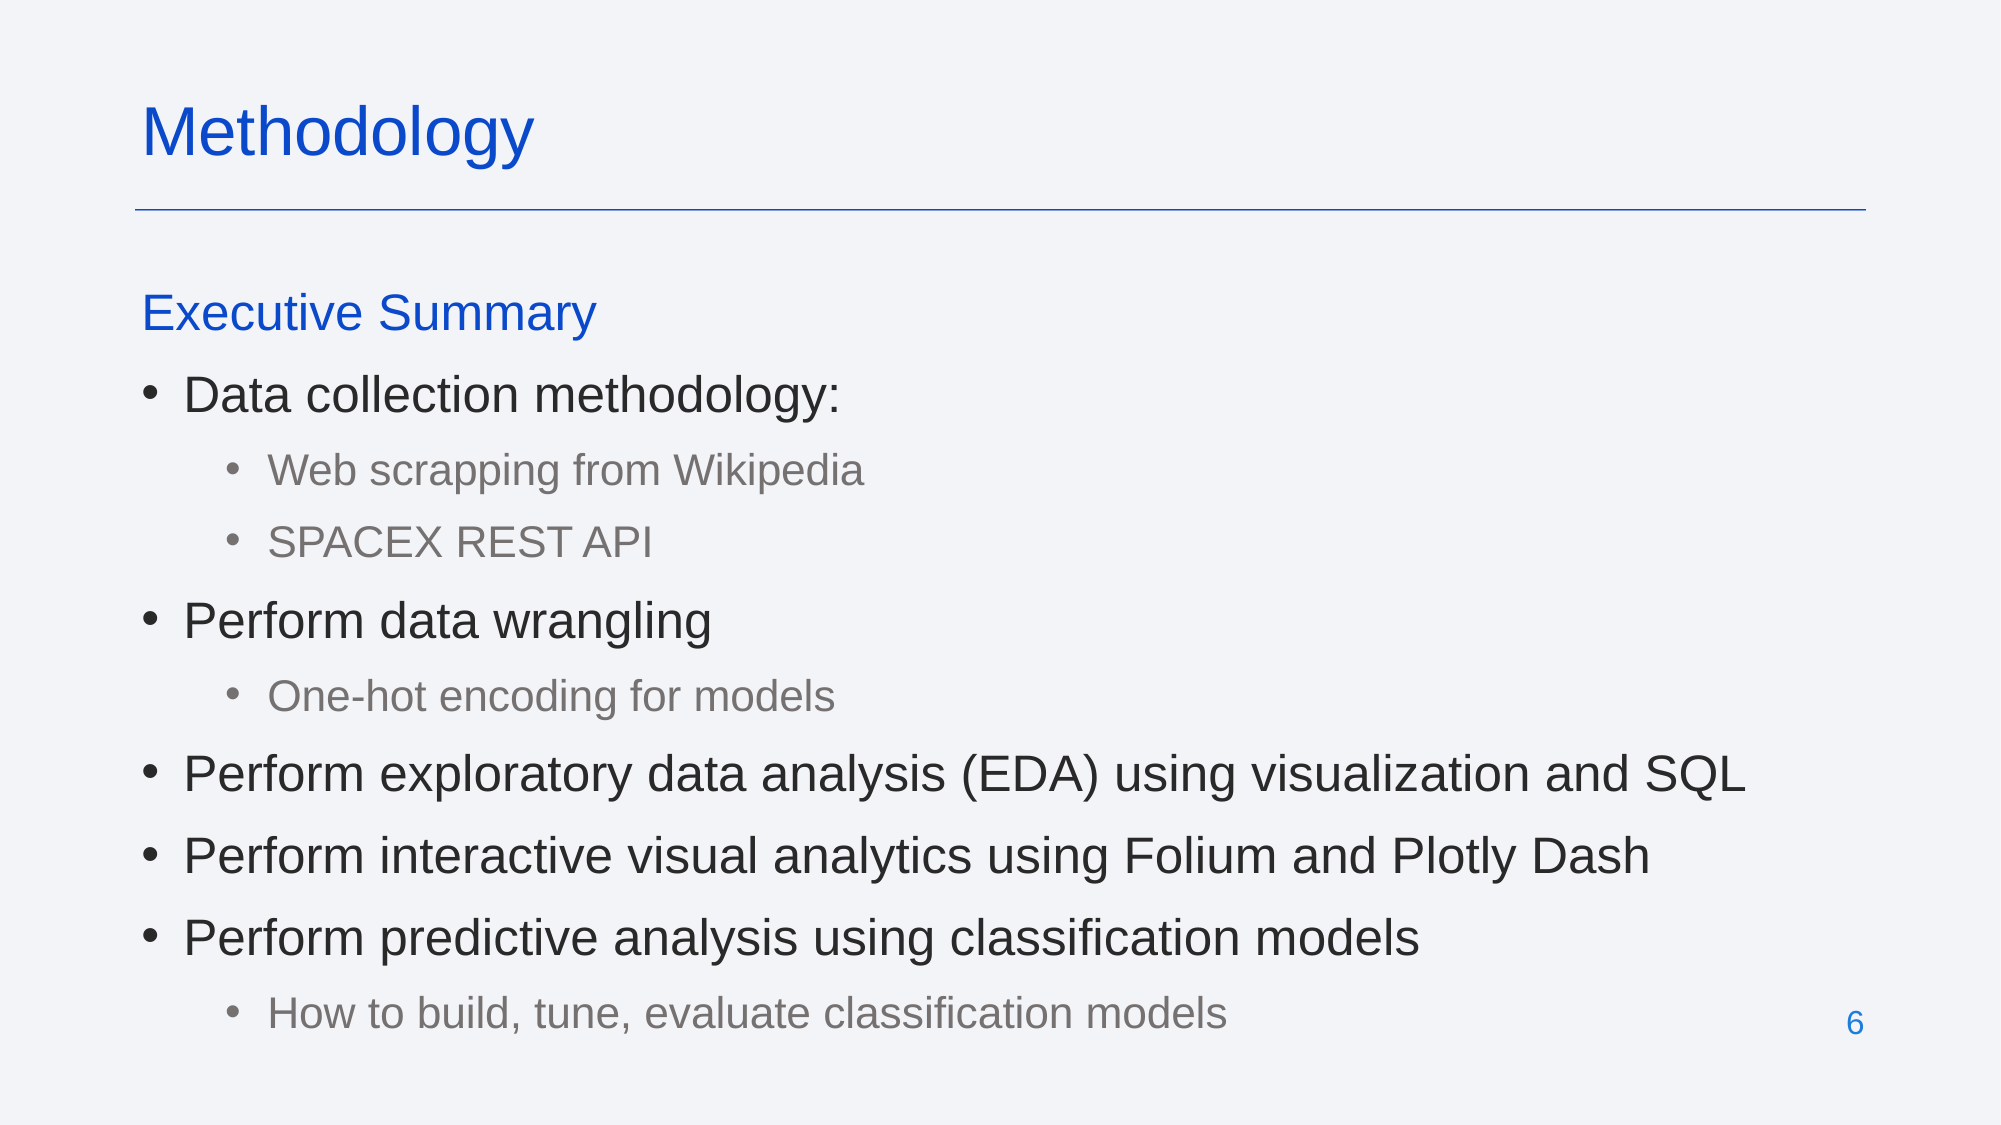

Methodology
Executive Summary
Data collection methodology:
Web scrapping from Wikipedia
SPACEX REST API
Perform data wrangling
One-hot encoding for models
Perform exploratory data analysis (EDA) using visualization and SQL
Perform interactive visual analytics using Folium and Plotly Dash
Perform predictive analysis using classification models
How to build, tune, evaluate classification models

6